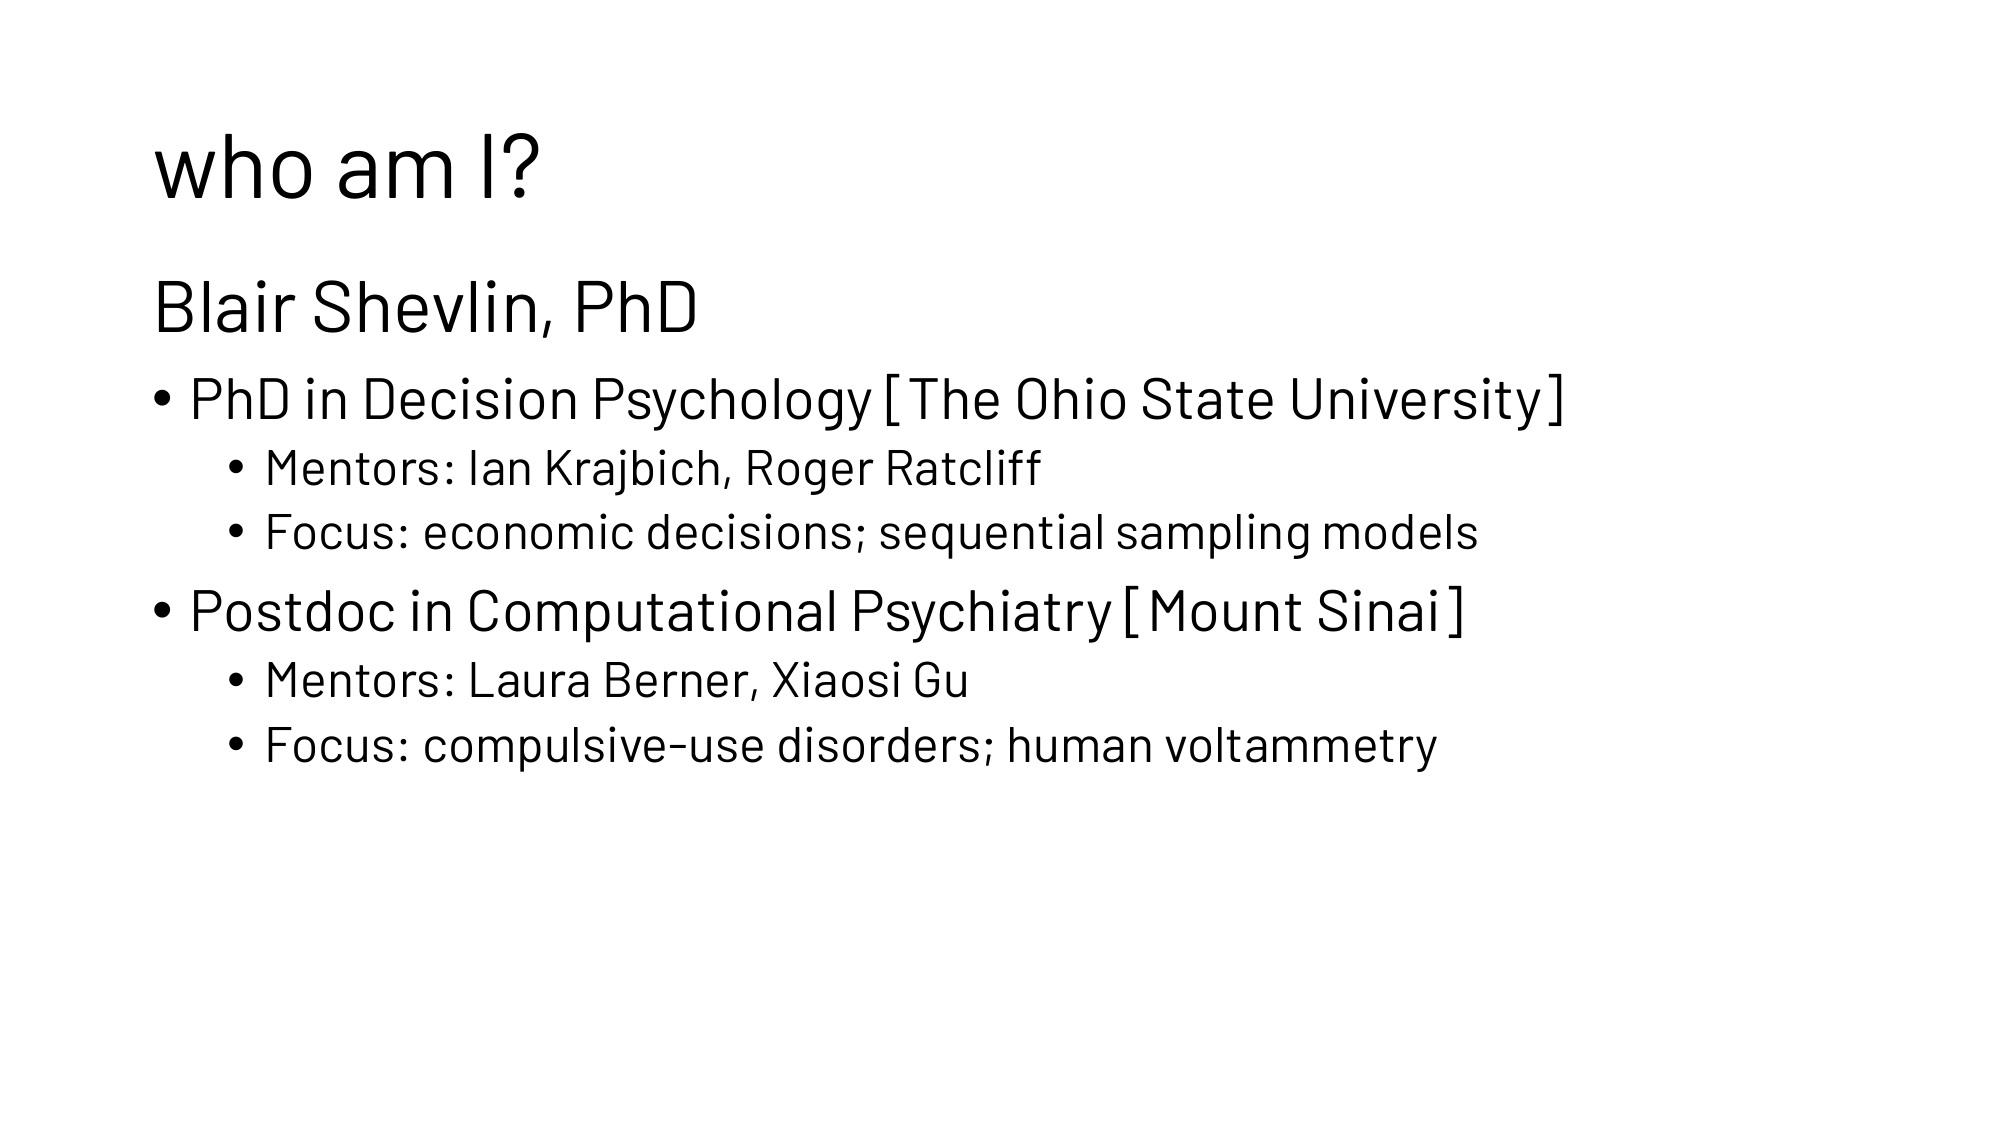

# who am I?
Blair Shevlin, PhD
PhD in Decision Psychology [The Ohio State University]
Mentors: Ian Krajbich, Roger Ratcliff
Focus: economic decisions; sequential sampling models
Postdoc in Computational Psychiatry [Mount Sinai]
Mentors: Laura Berner, Xiaosi Gu
Focus: compulsive-use disorders; human voltammetry